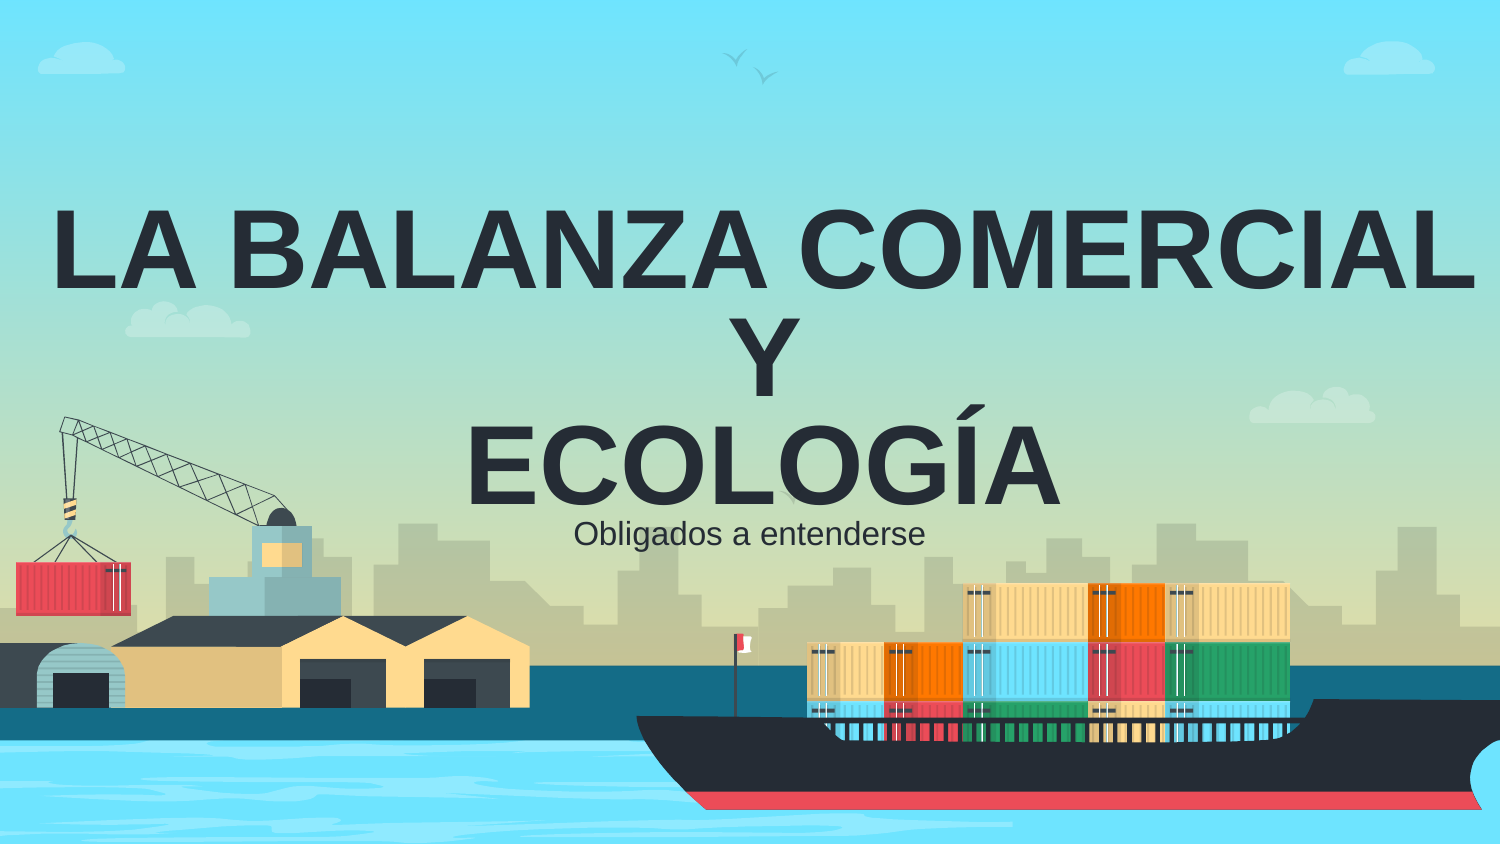

# LA BALANZA COMERCIAL Y ECOLOGÍA

Obligados a entenderse